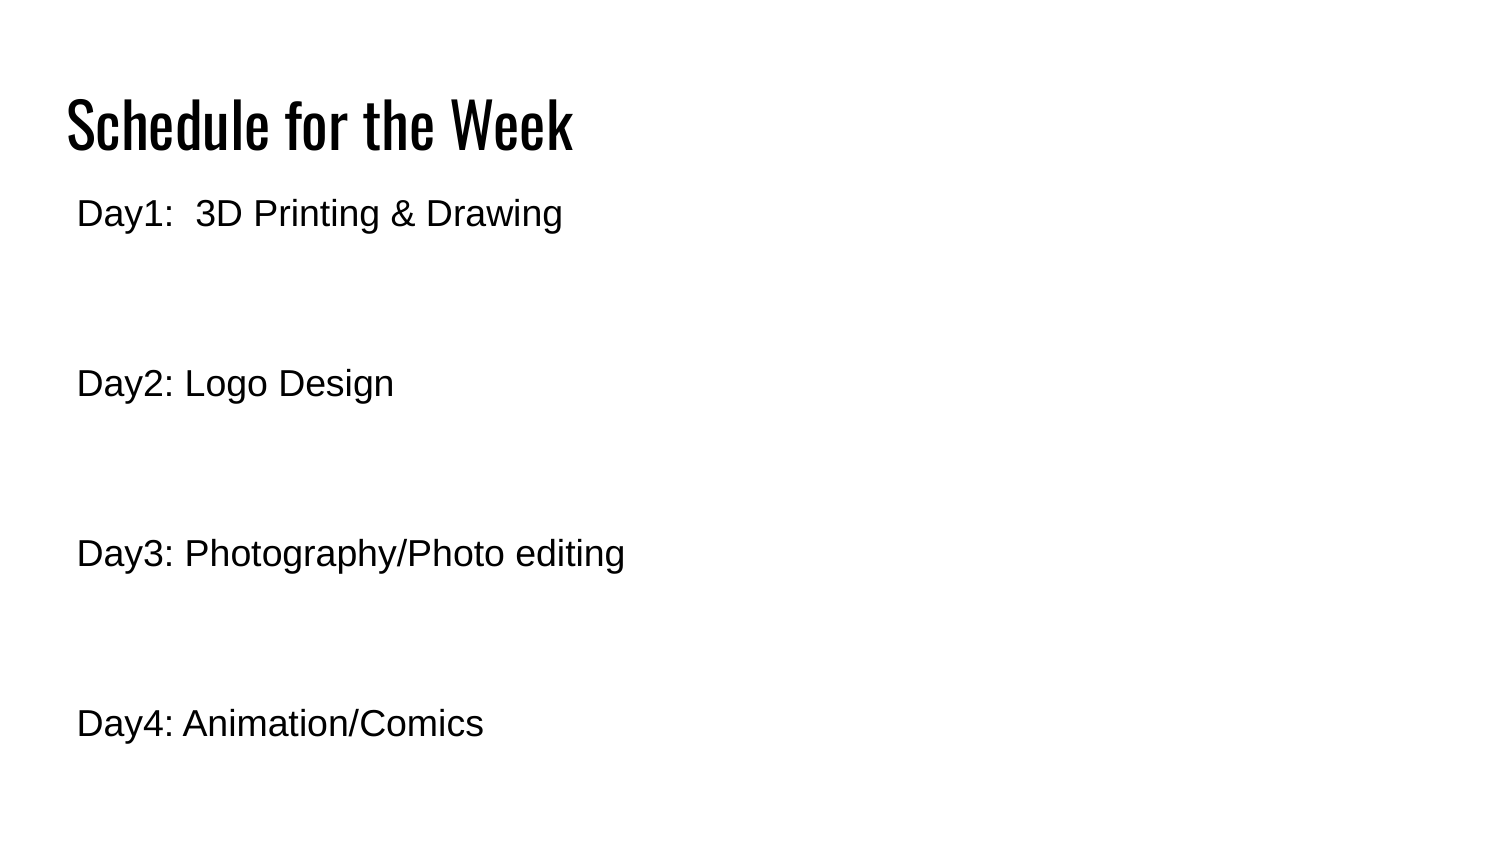

# Schedule for the Week
 Day1:  3D Printing & Drawing

 Day2: Logo Design

 Day3: Photography/Photo editing

 Day4: Animation/Comics